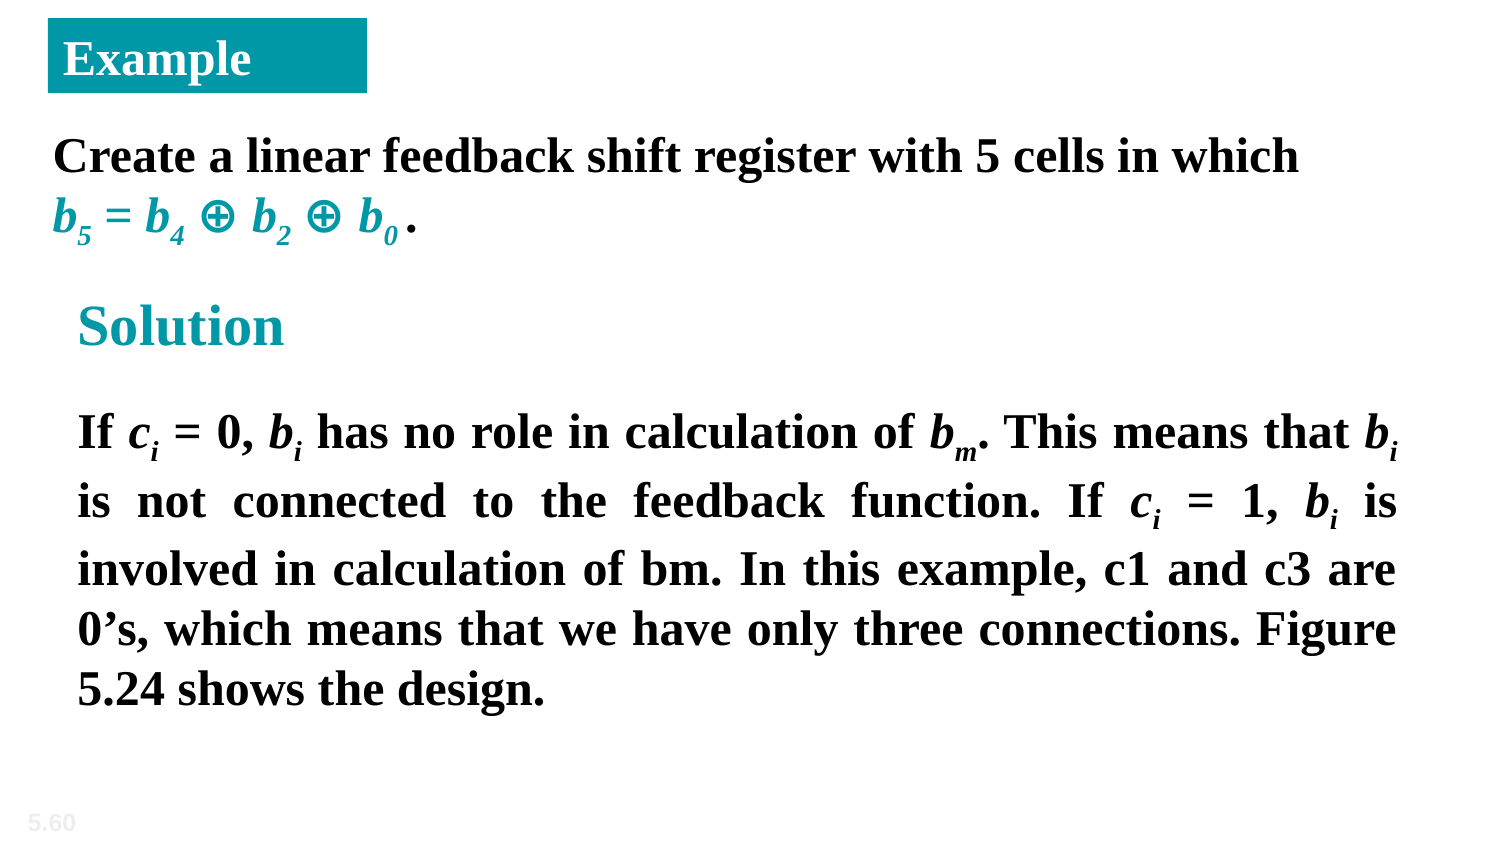

Example
Create a linear feedback shift register with 5 cells in which
b5 = b4 ⊕ b2 ⊕ b0 .
Solution
If ci = 0, bi has no role in calculation of bm. This means that bi is not connected to the feedback function. If ci = 1, bi is involved in calculation of bm. In this example, c1 and c3 are 0’s, which means that we have only three connections. Figure 5.24 shows the design.
5.60